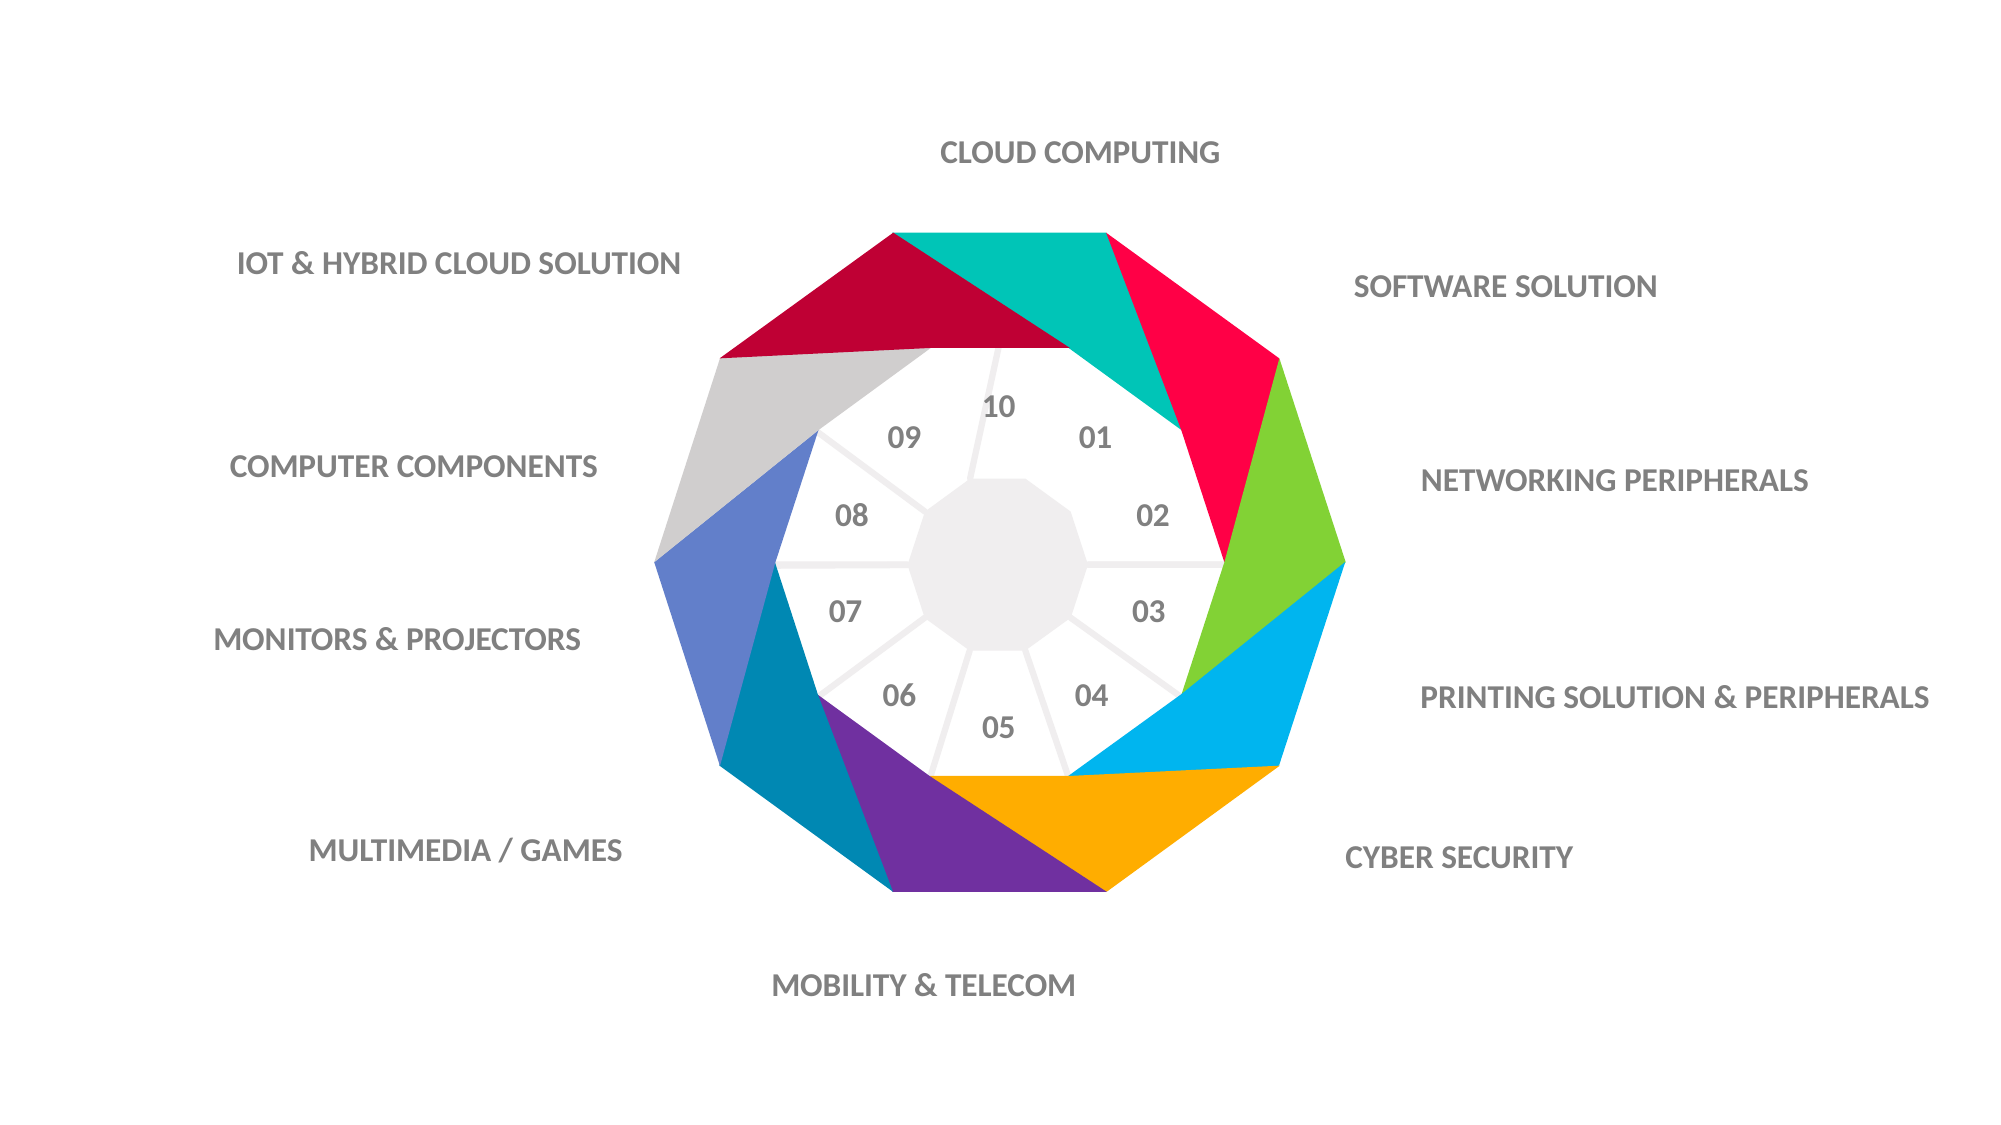

CLOUD COMPUTING

IOT & HYBRID CLOUD SOLUTION
SOFTWARE SOLUTION

10
09
01

COMPUTER COMPONENTS
NETWORKING PERIPHERALS

08
02

07
03
MONITORS & PROJECTORS
06
04
PRINTING SOLUTION & PERIPHERALS

05

MULTIMEDIA / GAMES
CYBER SECURITY
MOBILITY & TELECOM